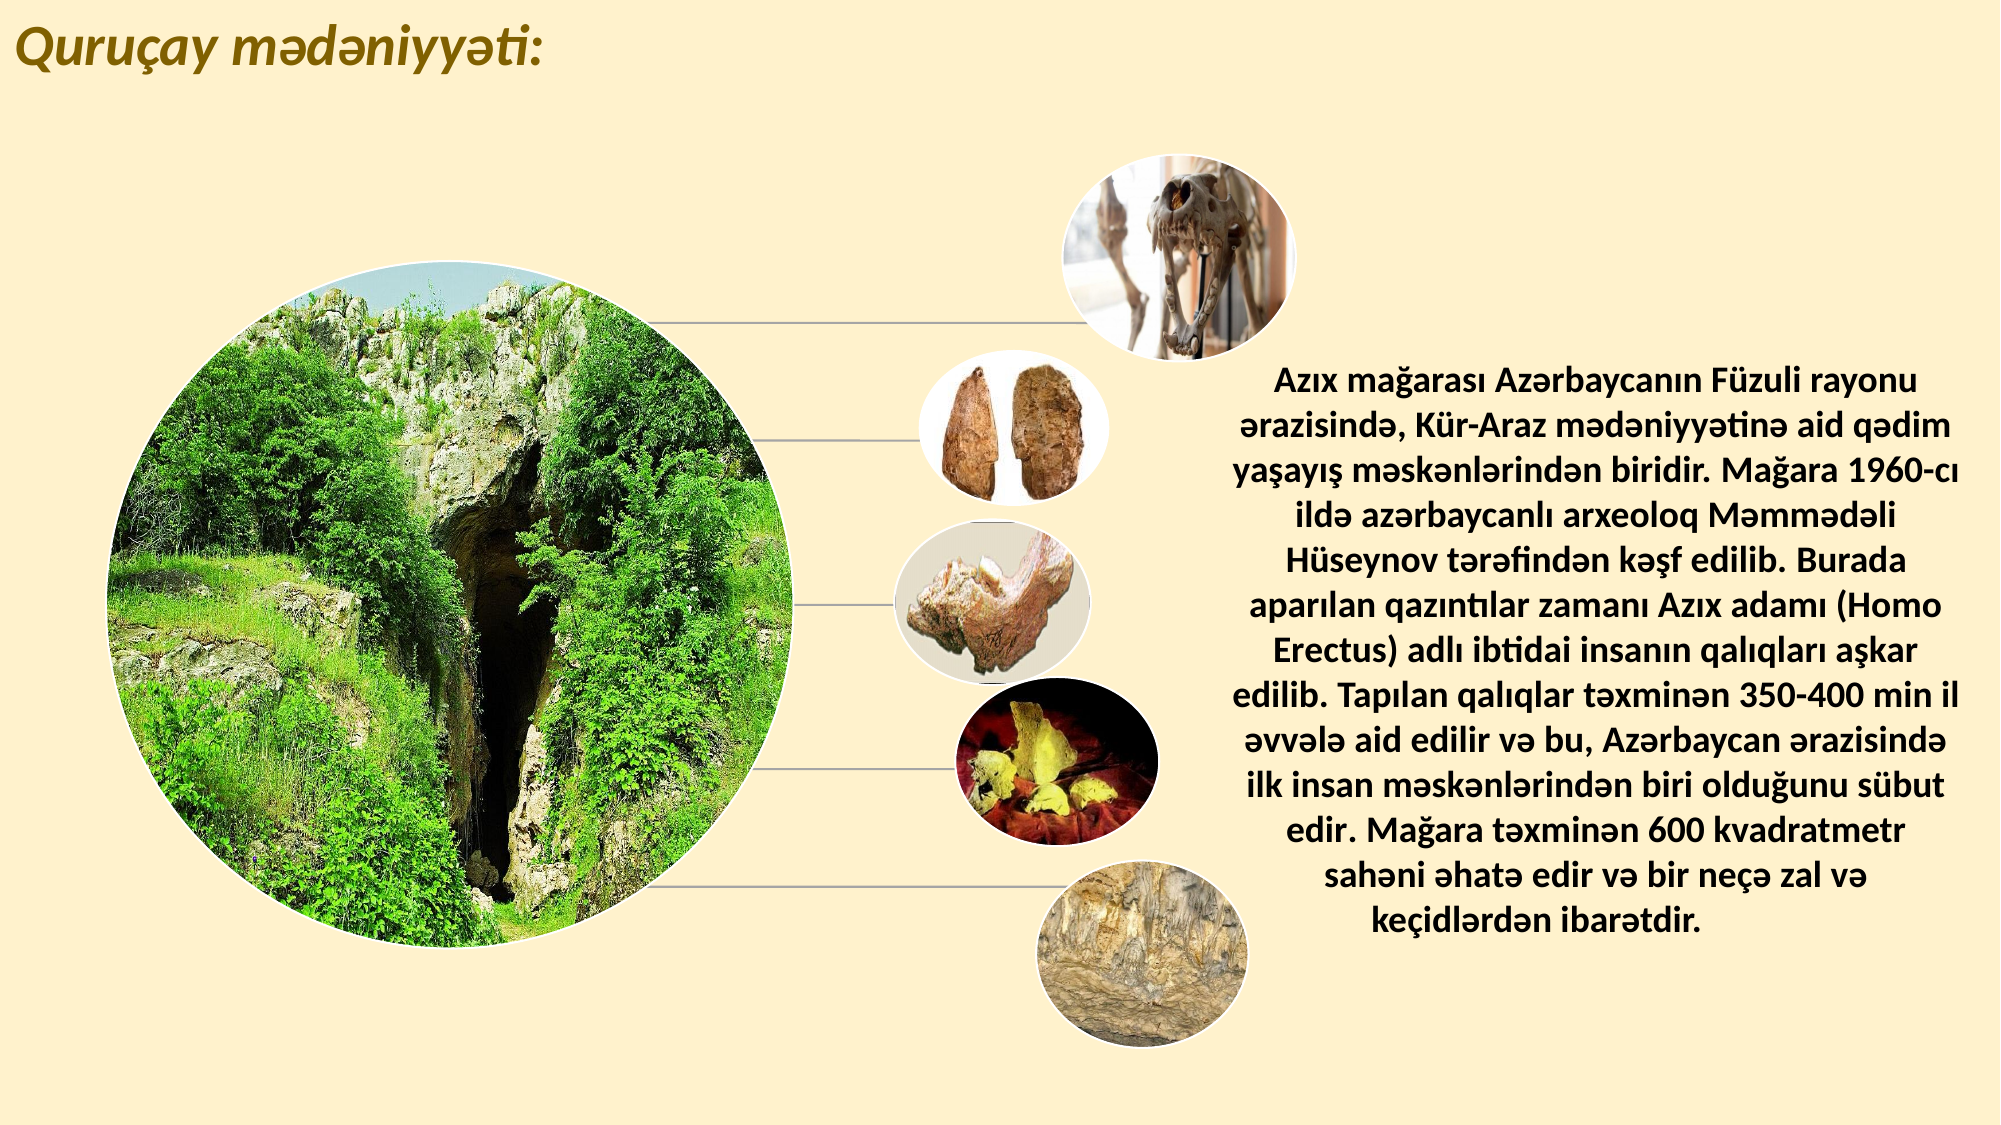

Quruçay mədəniyyəti:

Azıx mağarası Azərbaycanın Füzuli rayonu ərazisində, Kür-Araz mədəniyyətinə aid qədim yaşayış məskənlərindən biridir. Mağara 1960-cı ildə azərbaycanlı arxeoloq Məmmədəli Hüseynov tərəfindən kəşf edilib. Burada aparılan qazıntılar zamanı Azıx adamı (Homo Erectus) adlı ibtidai insanın qalıqları aşkar edilib. Tapılan qalıqlar təxminən 350-400 min il əvvələ aid edilir və bu, Azərbaycan ərazisində ilk insan məskənlərindən biri olduğunu sübut edir. Mağara təxminən 600 kvadratmetr sahəni əhatə edir və bir neçə zal və keçidlərdən ibarətdir.